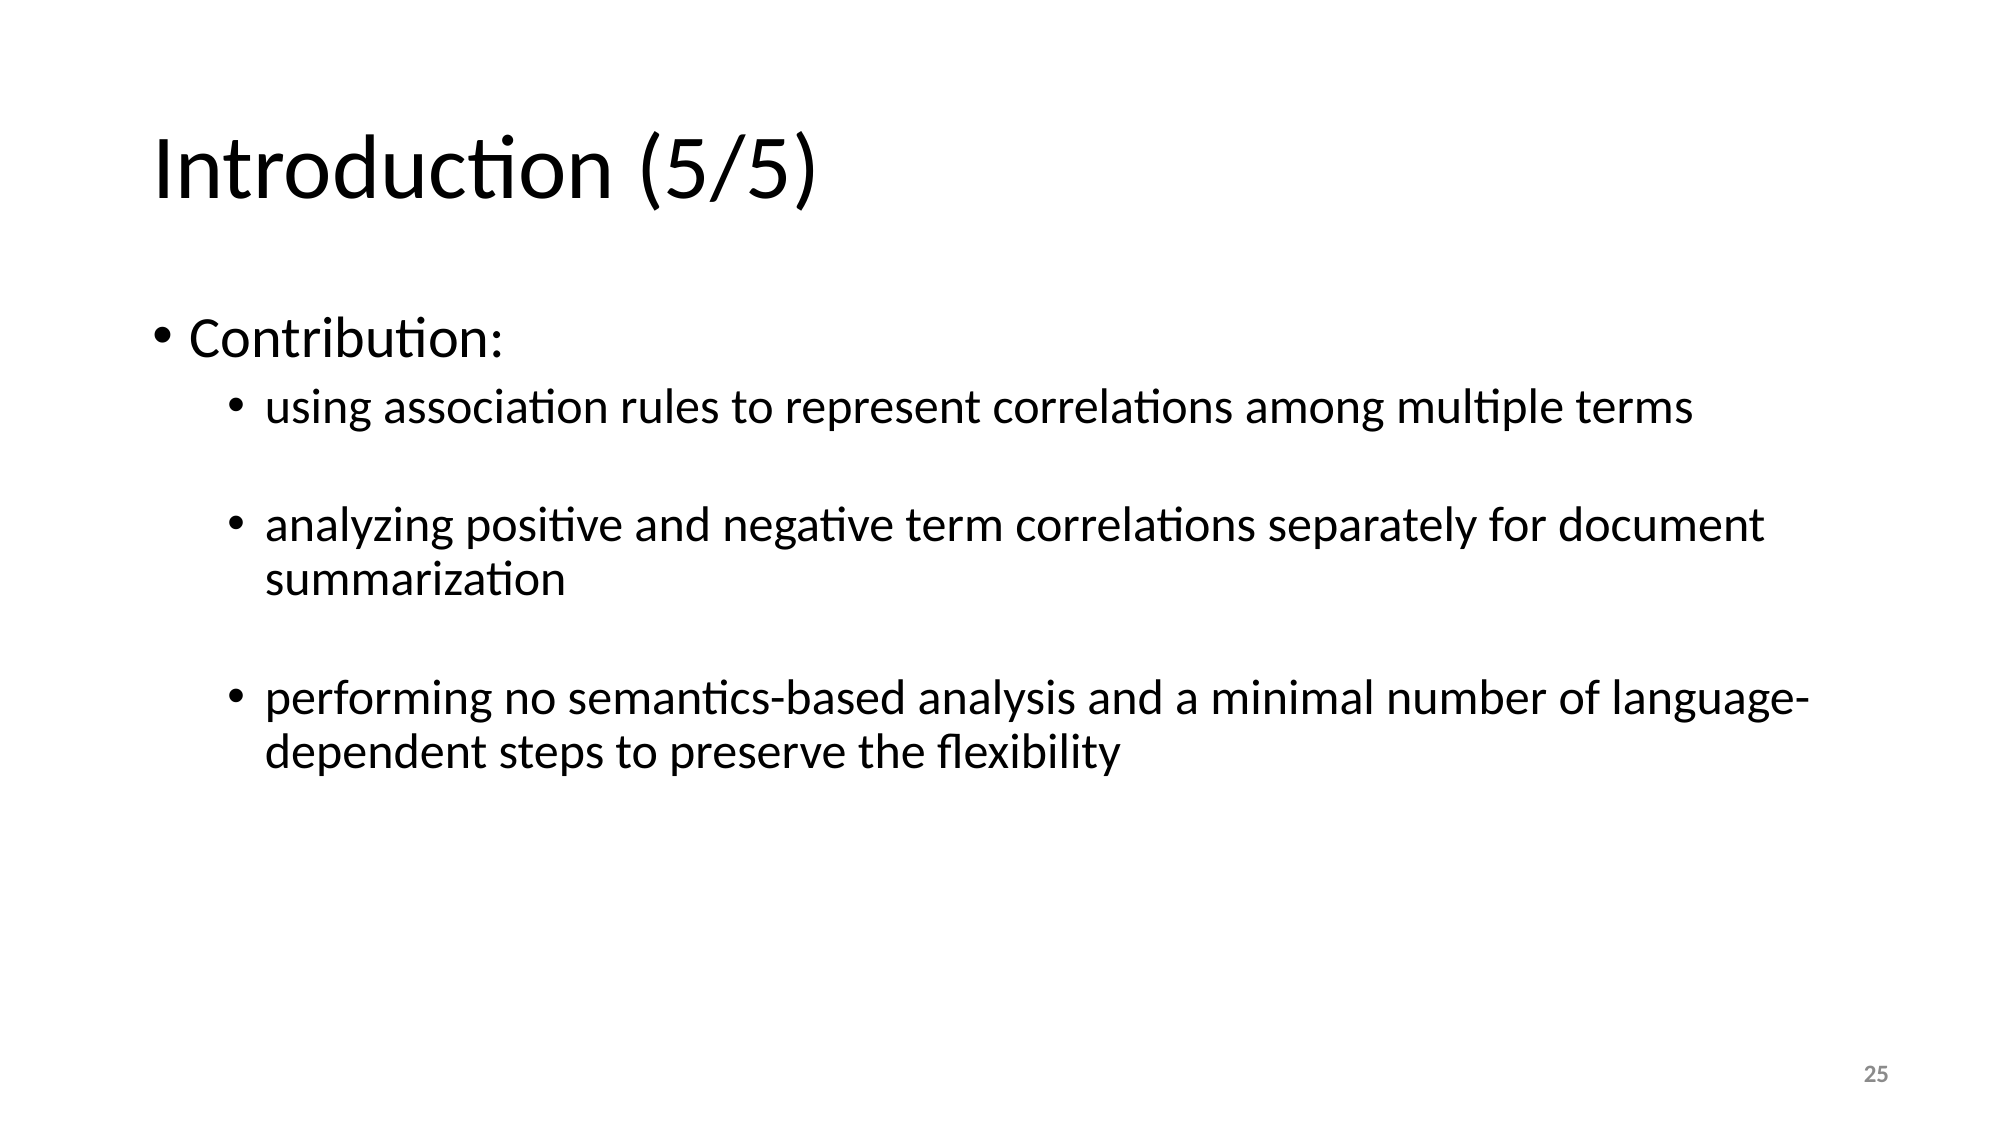

# Introduction (5/5)
Contribution:
using association rules to represent correlations among multiple terms
analyzing positive and negative term correlations separately for document summarization
performing no semantics-based analysis and a minimal number of language-dependent steps to preserve the flexibility
25